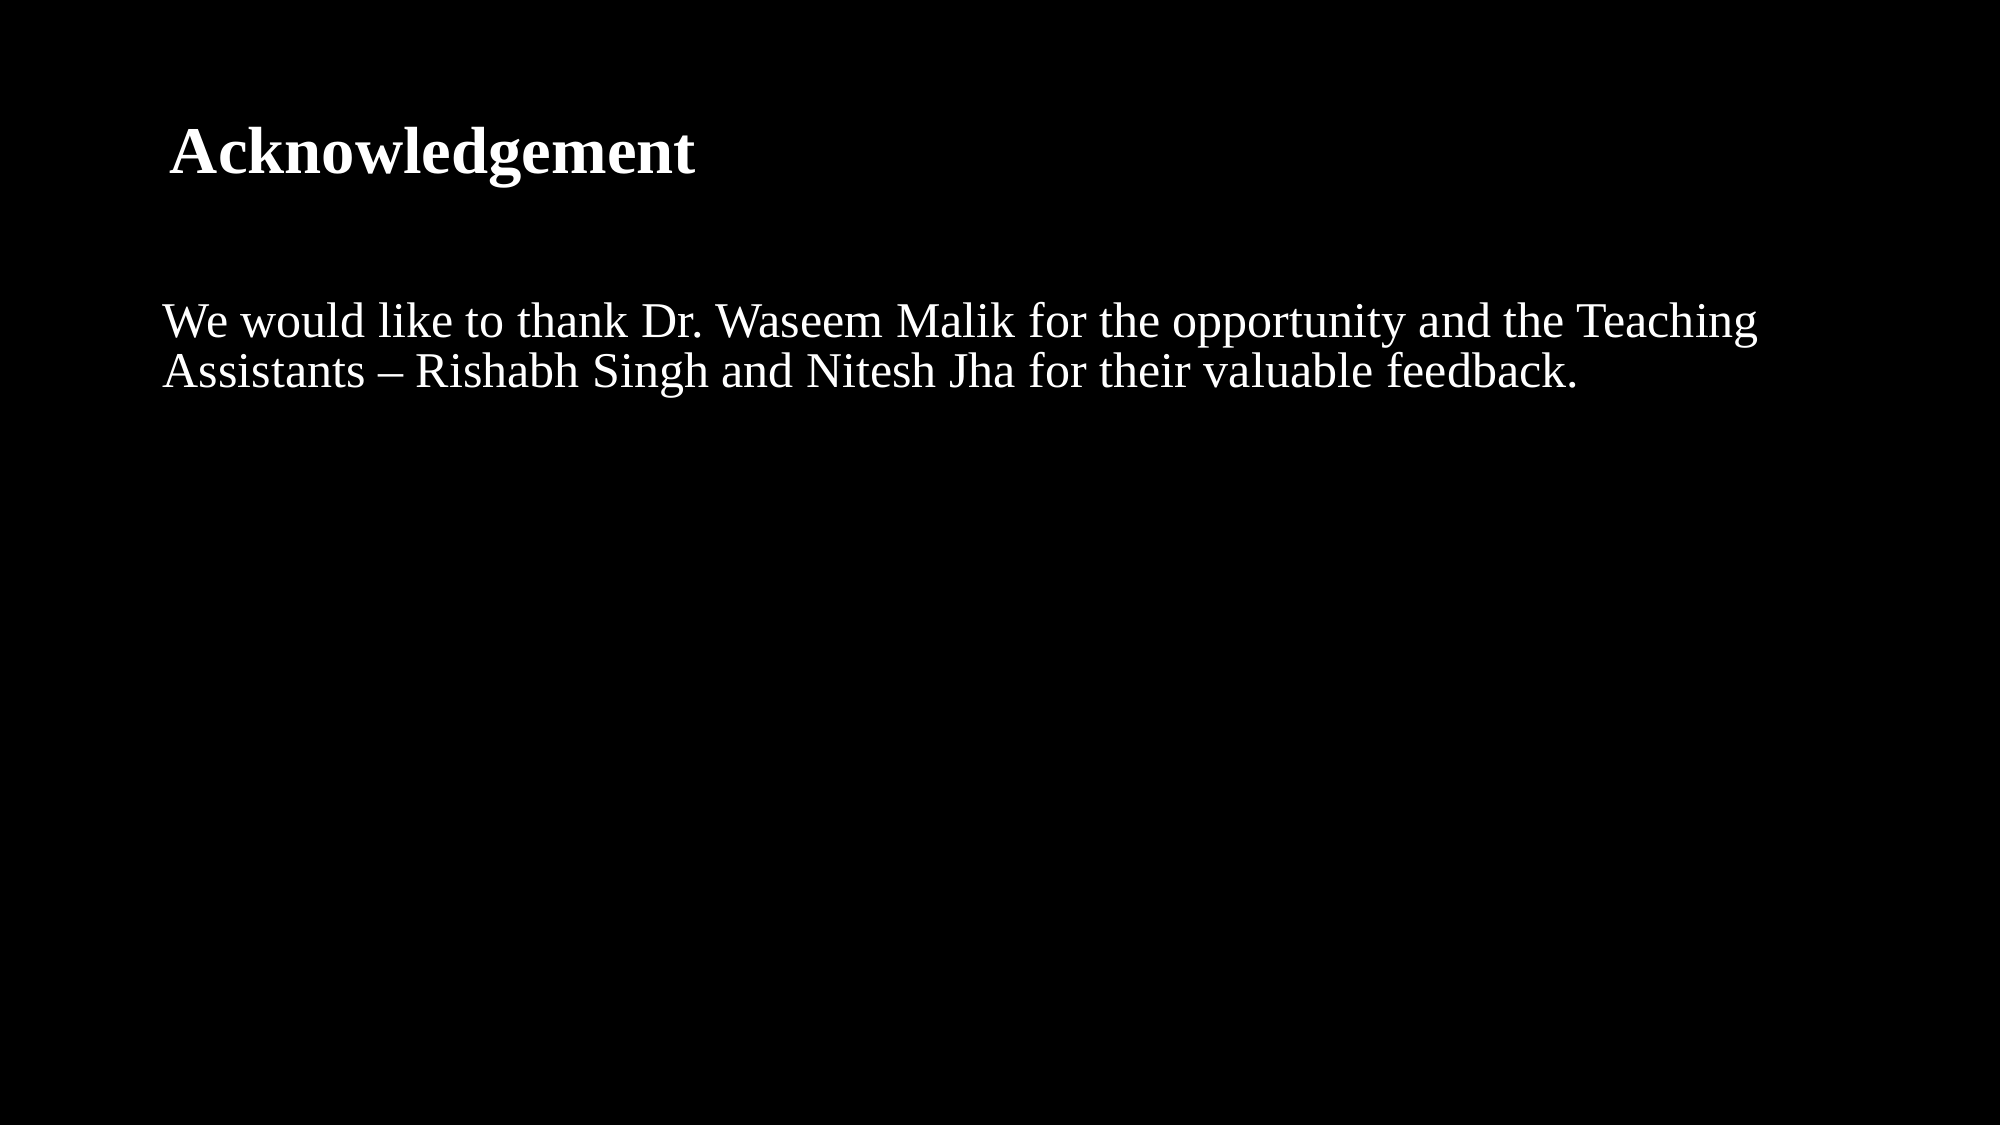

Acknowledgement
We would like to thank Dr. Waseem Malik for the opportunity and the Teaching
Assistants – Rishabh Singh and Nitesh Jha for their valuable feedback.